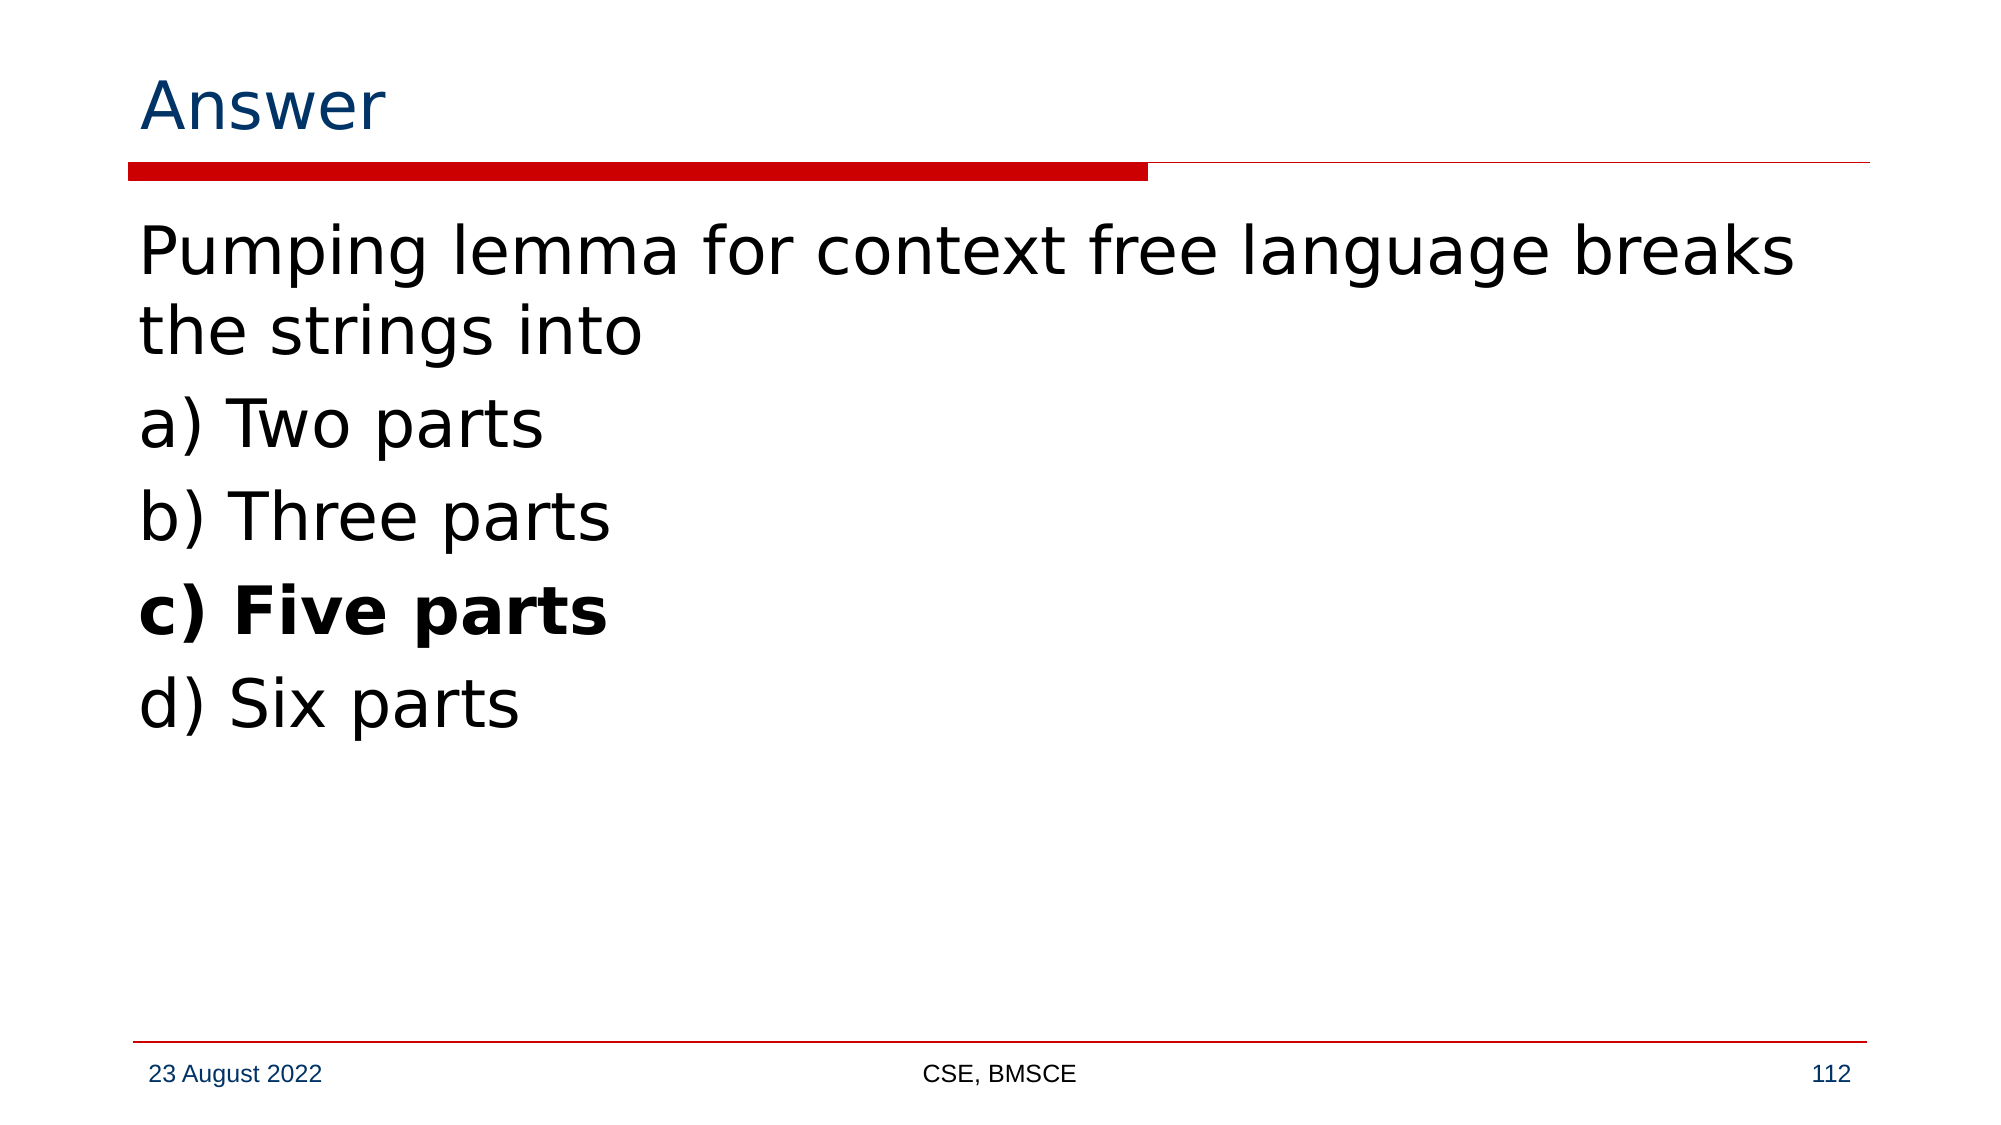

# Answer
Pumping lemma for context free language breaks the strings into
a) Two parts
b) Three parts
c) Five parts
d) Six parts

CSE, BMSCE
112
23 August 2022